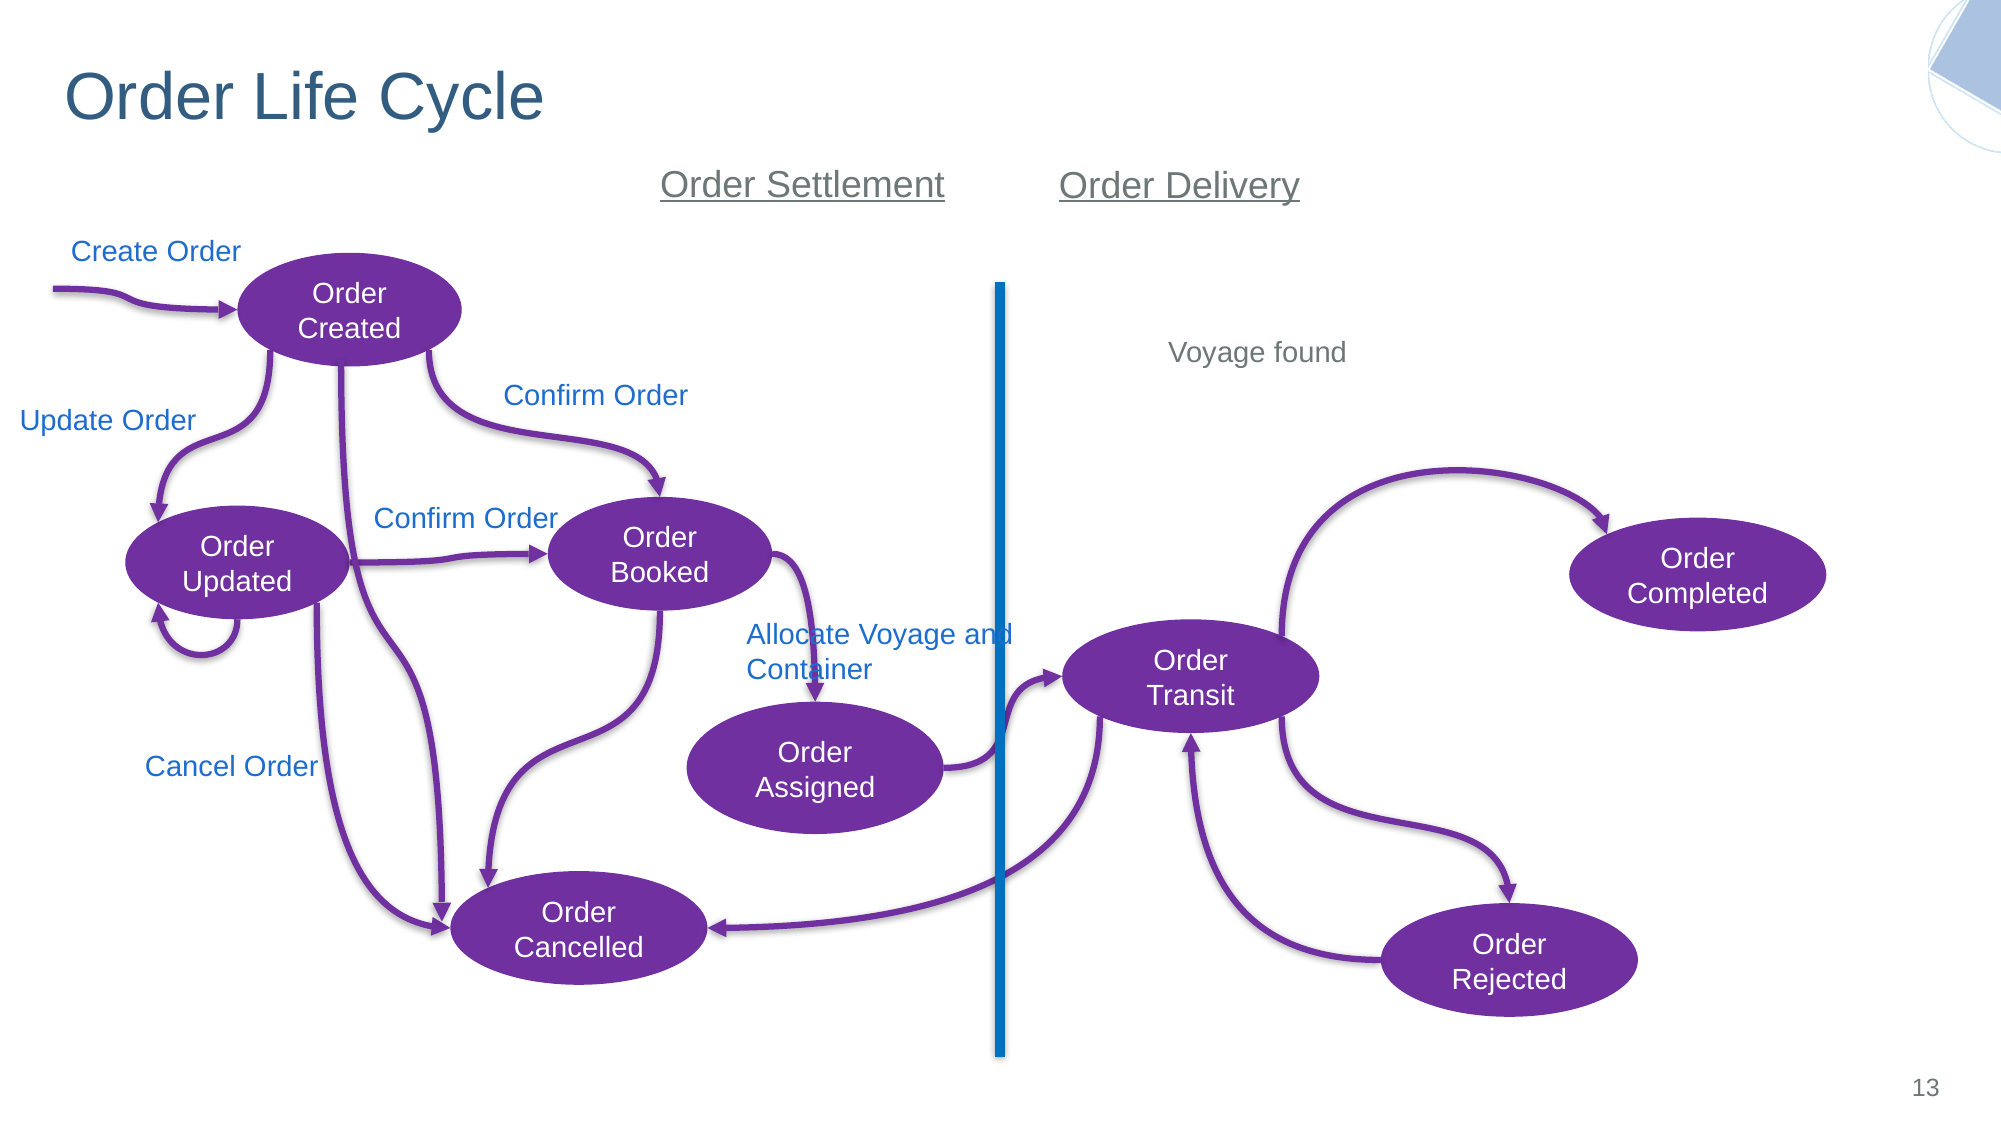

# Order Life Cycle
Order Settlement
Order Delivery
Create Order
Order Created
Voyage found
Confirm Order
Update Order
Confirm Order
Order Booked
Order Updated
Order Completed
Allocate Voyage and
Container
Order Transit
Order Assigned
Cancel Order
Order Cancelled
Order Rejected
13